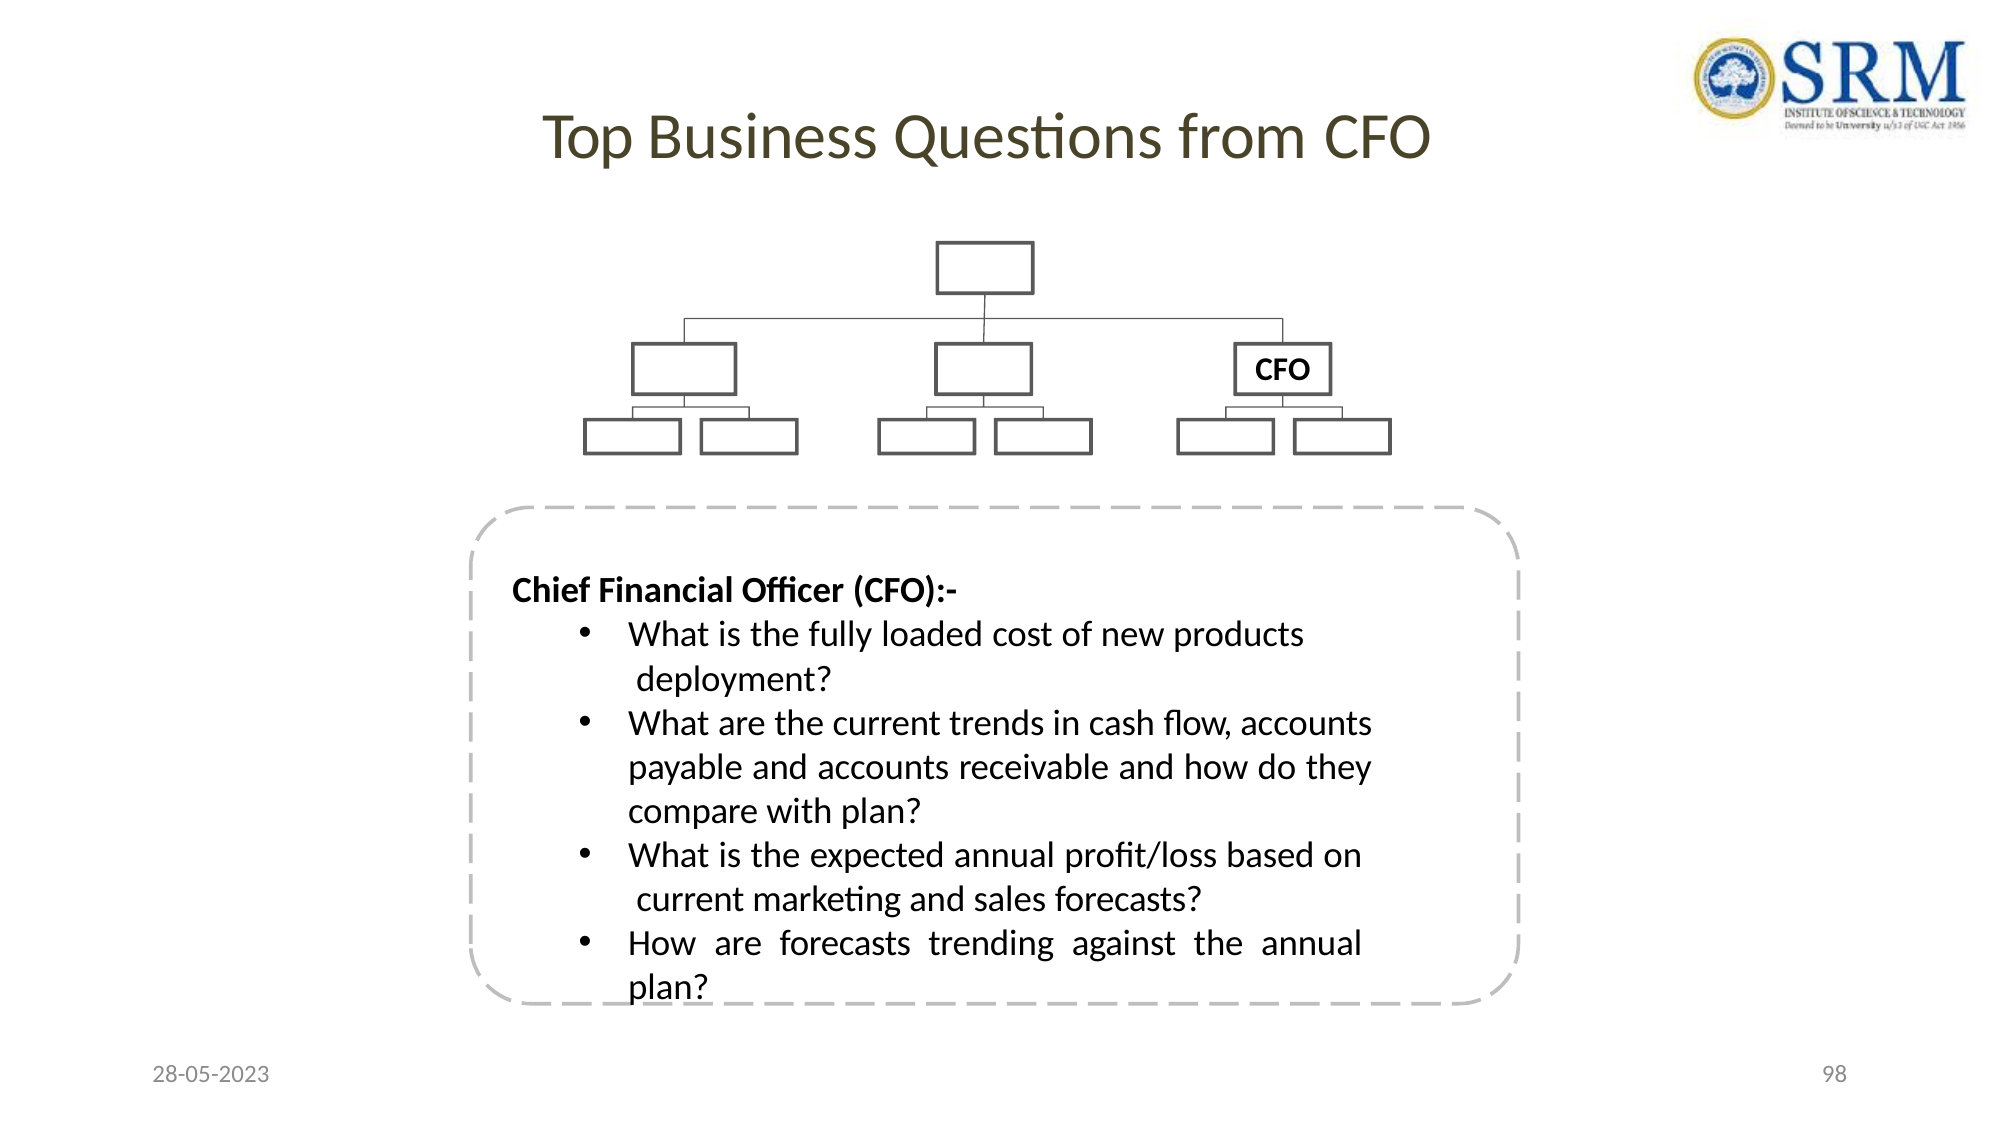

# Top Business Questions from CFO

CFO

Chief Financial Officer (CFO):-
What is the fully loaded cost of new products  deployment?
What are the current trends in cash flow, accounts  payable and accounts receivable and how do they  compare with plan?
What is the expected annual profit/loss based on  current marketing and sales forecasts?
How are forecasts trending against the annual plan?
28-05-2023
98